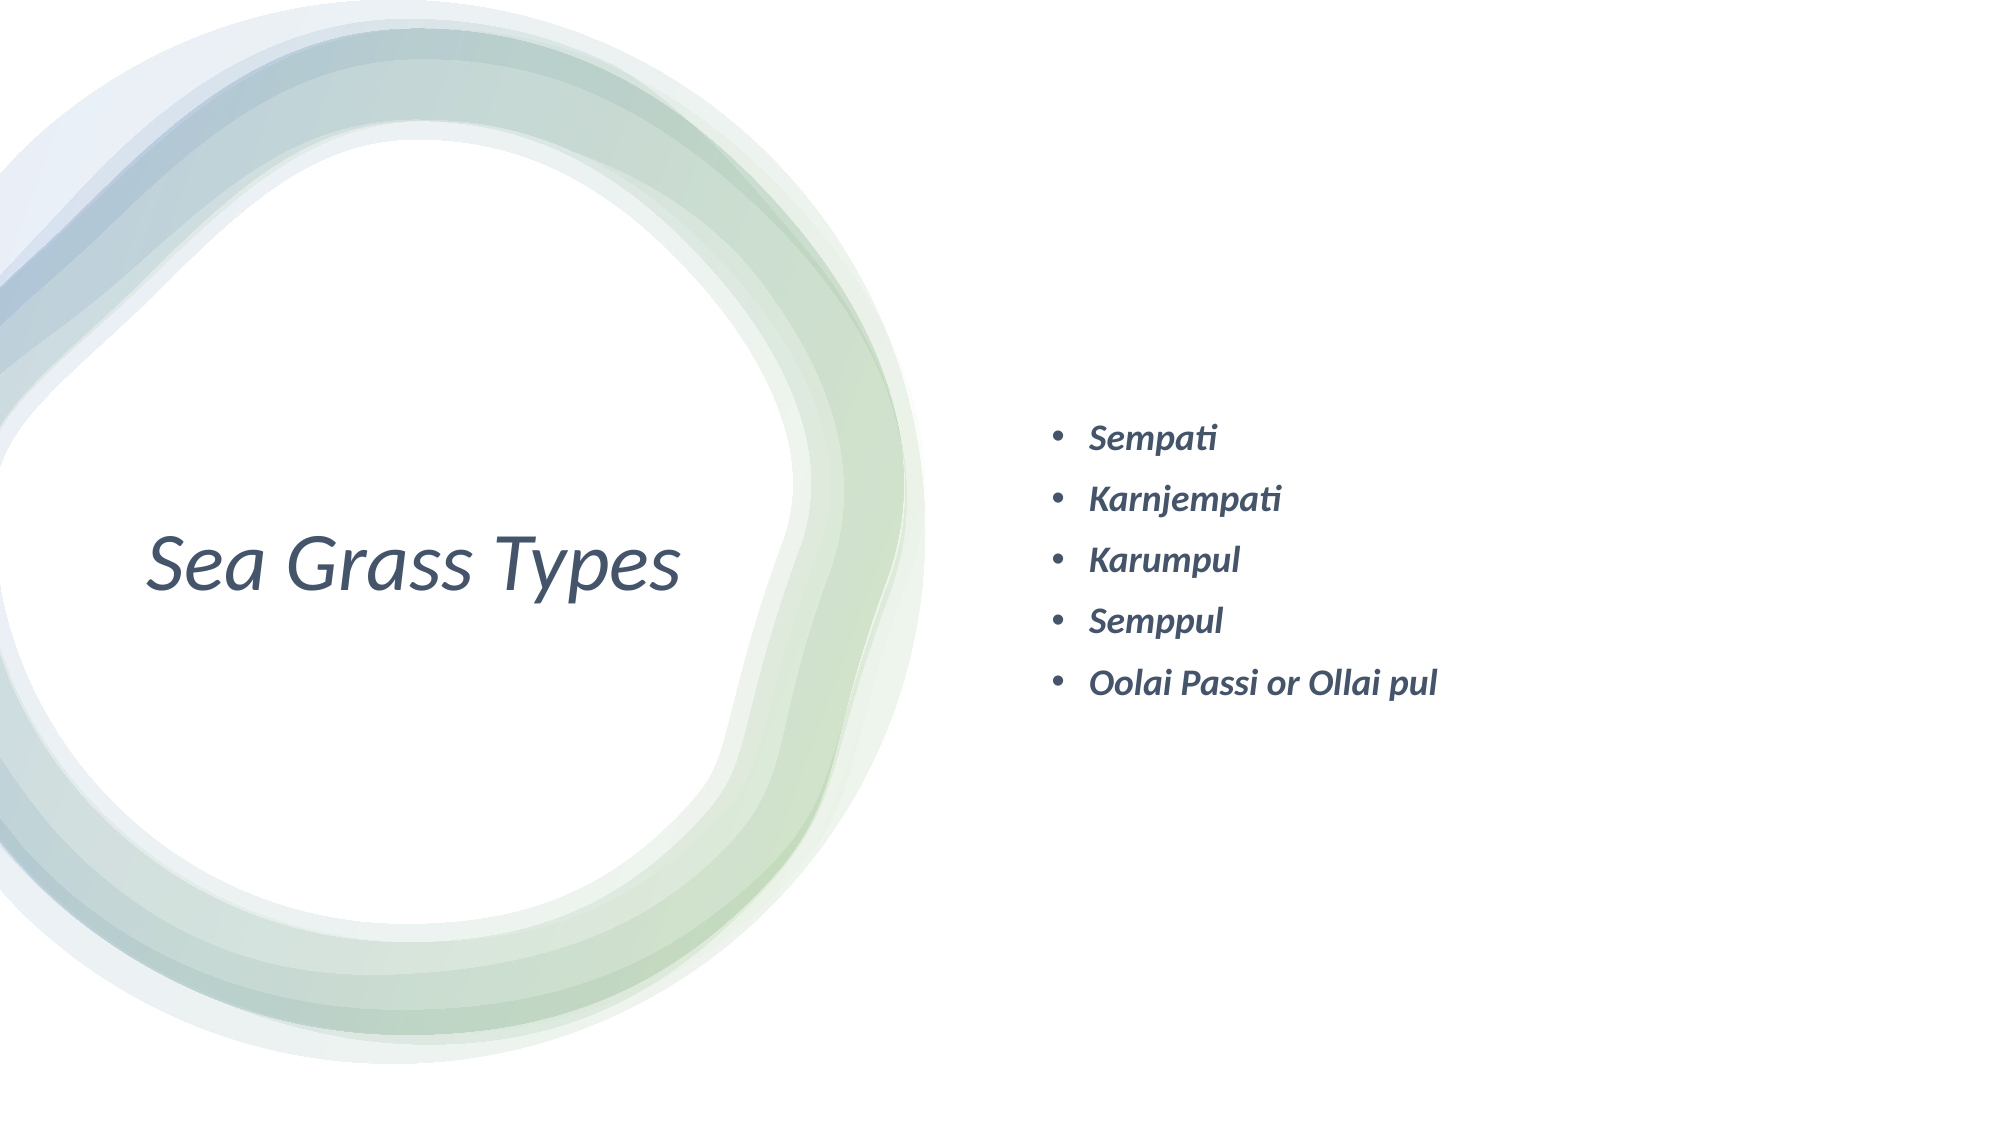

Sempati
Karnjempati
Karumpul
Semppul
Oolai Passi or Ollai pul
Sea Grass Types